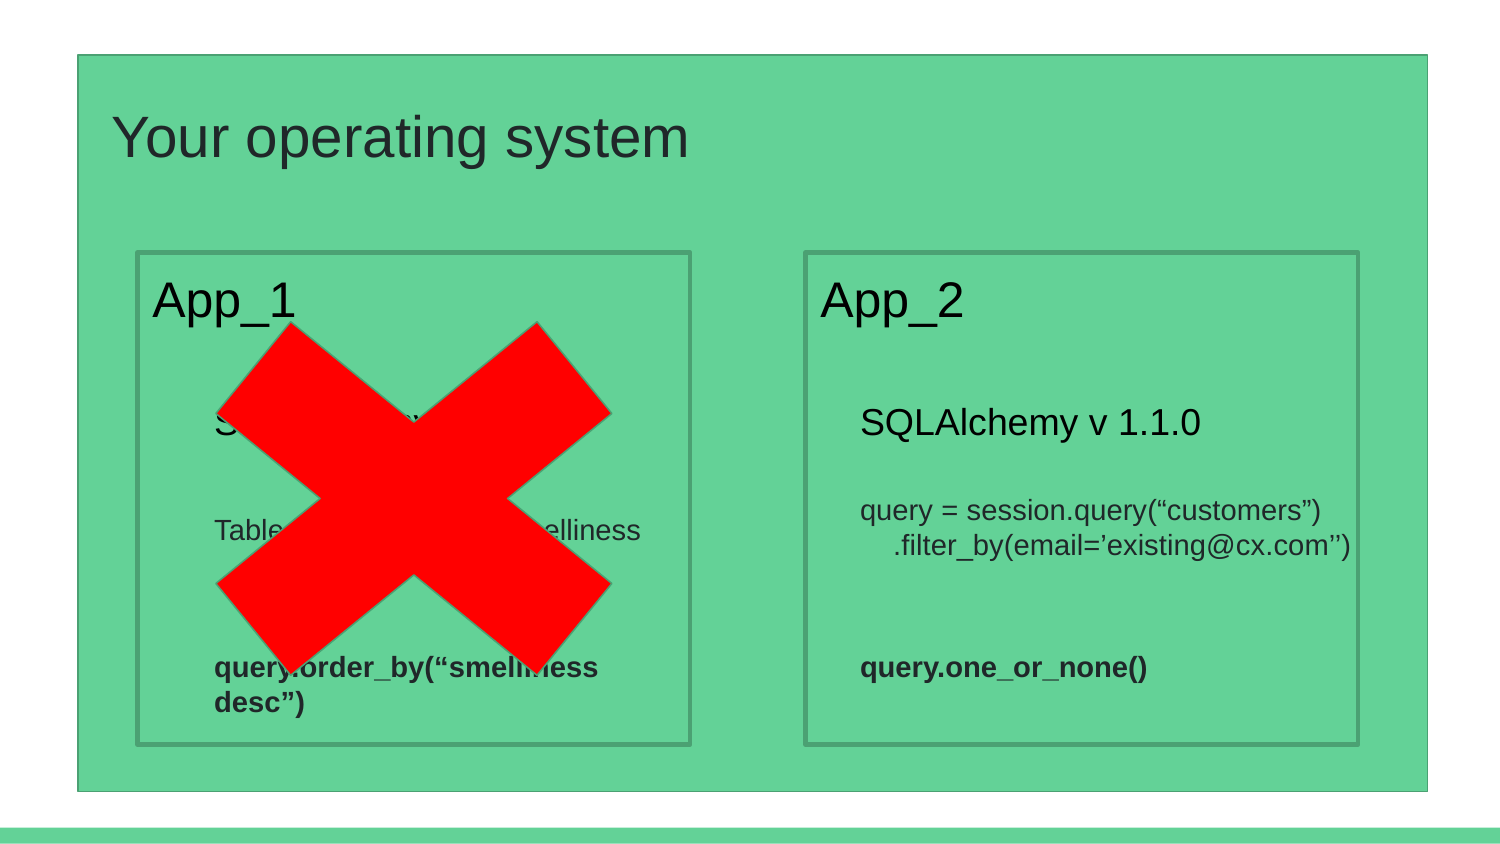

# Your operating system

App_1

App_2
SQLAlchemy v 0.9.6
SQLAlchemy v 1.1.0
query = session.query(“customers”)
    .filter_by(email=’existing@cx.com’’)
Table headers = train, smelliness
query.order_by(“smelliness desc”)
query.one_or_none()